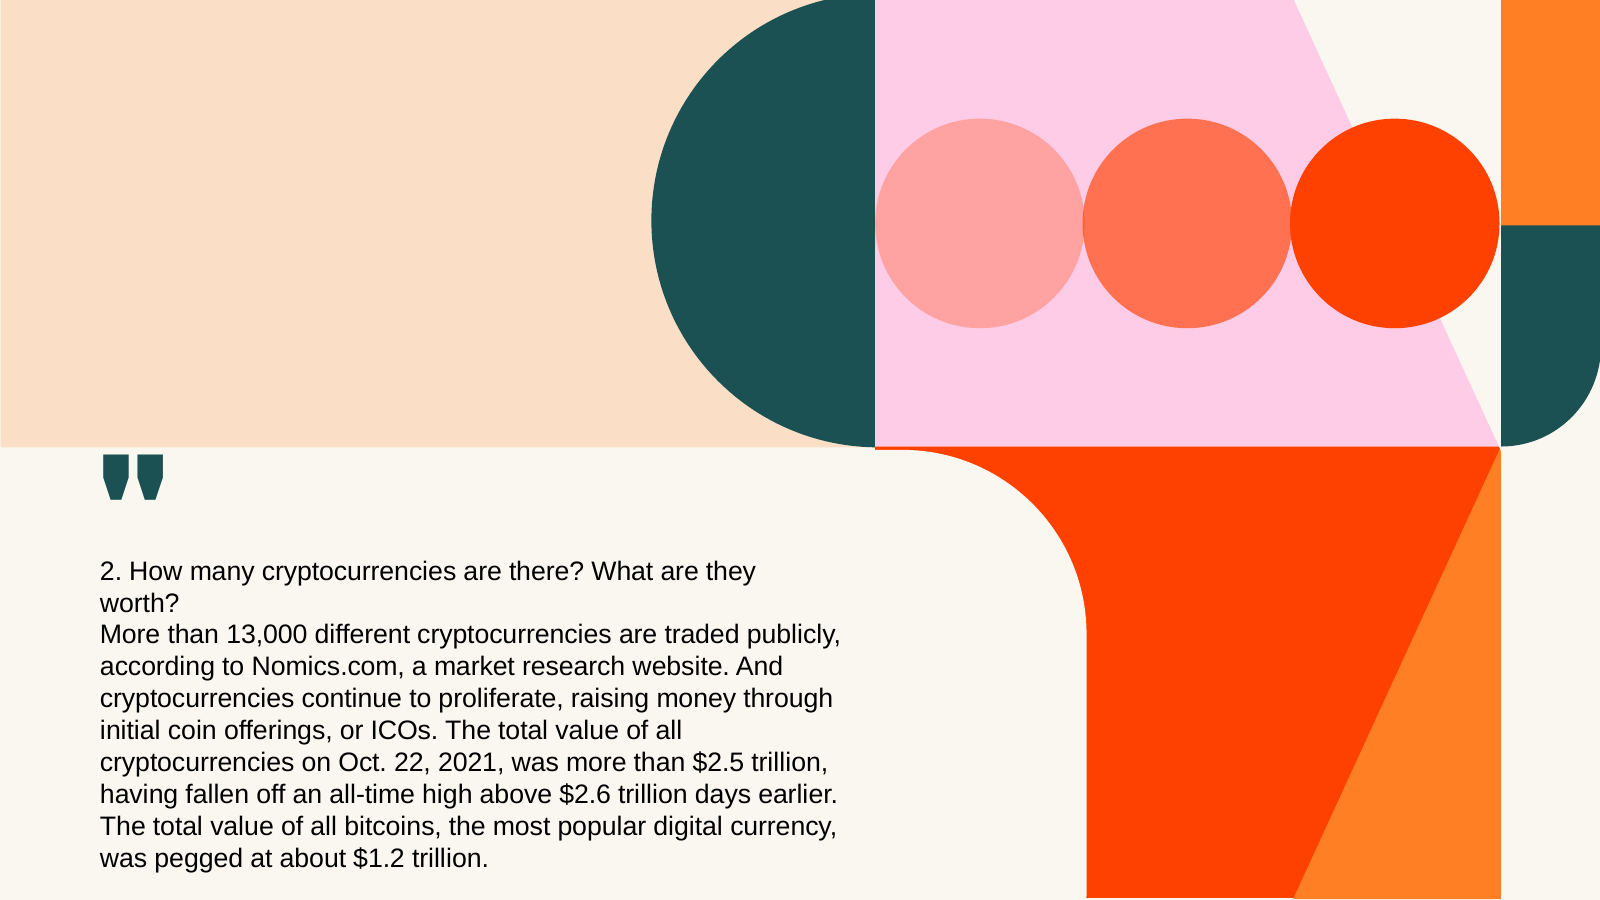

"

2. How many cryptocurrencies are there? What are they worth?
More than 13,000 different cryptocurrencies are traded publicly, according to Nomics.com, a market research website. And cryptocurrencies continue to proliferate, raising money through initial coin offerings, or ICOs. The total value of all cryptocurrencies on Oct. 22, 2021, was more than $2.5 trillion, having fallen off an all-time high above $2.6 trillion days earlier. The total value of all bitcoins, the most popular digital currency, was pegged at about $1.2 trillion.